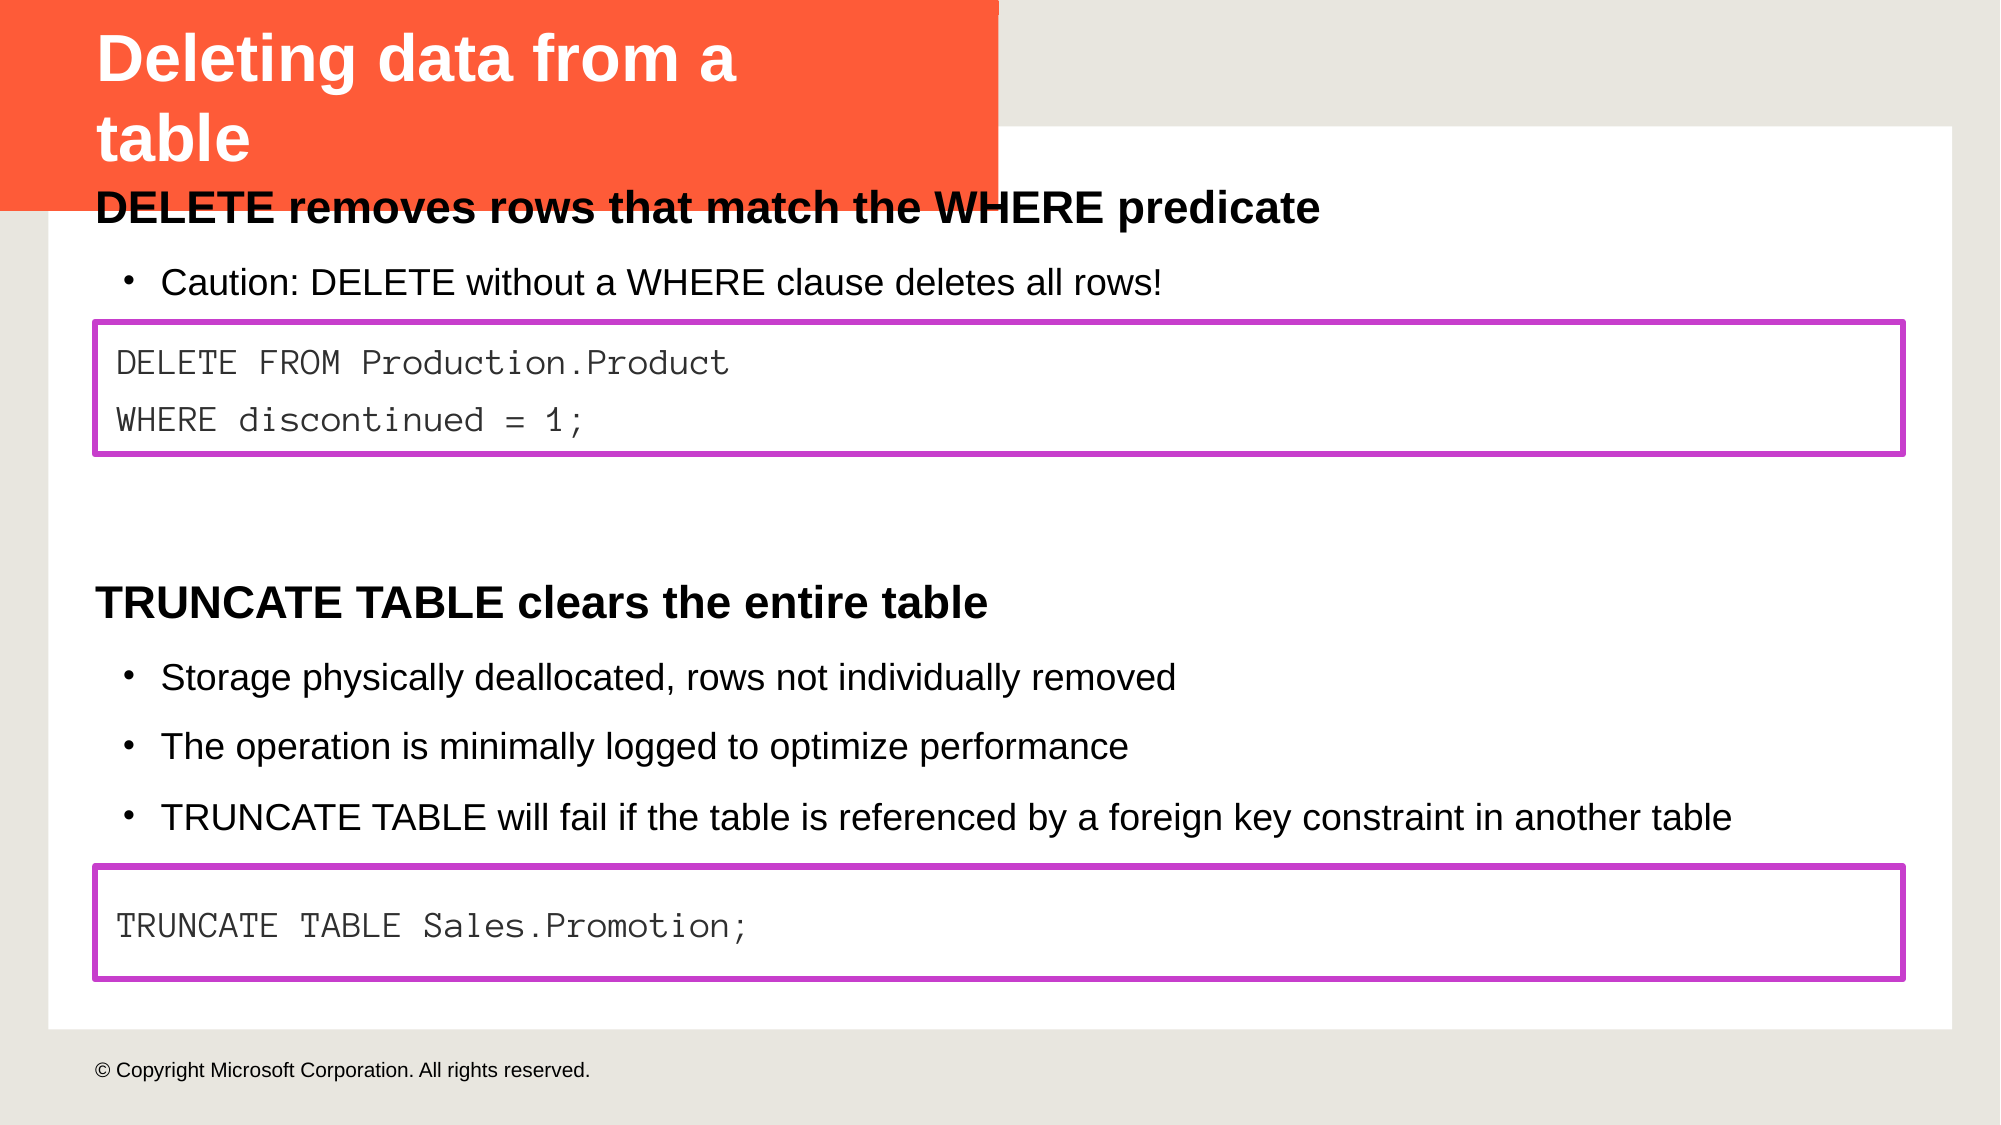

Deleting data from a table
DELETE removes rows that match the WHERE predicate
Caution: DELETE without a WHERE clause deletes all rows!
DELETE FROM Production.Product
WHERE discontinued = 1;
TRUNCATE TABLE clears the entire table
Storage physically deallocated, rows not individually removed
The operation is minimally logged to optimize performance
TRUNCATE TABLE will fail if the table is referenced by a foreign key constraint in another table
TRUNCATE TABLE Sales.Promotion;